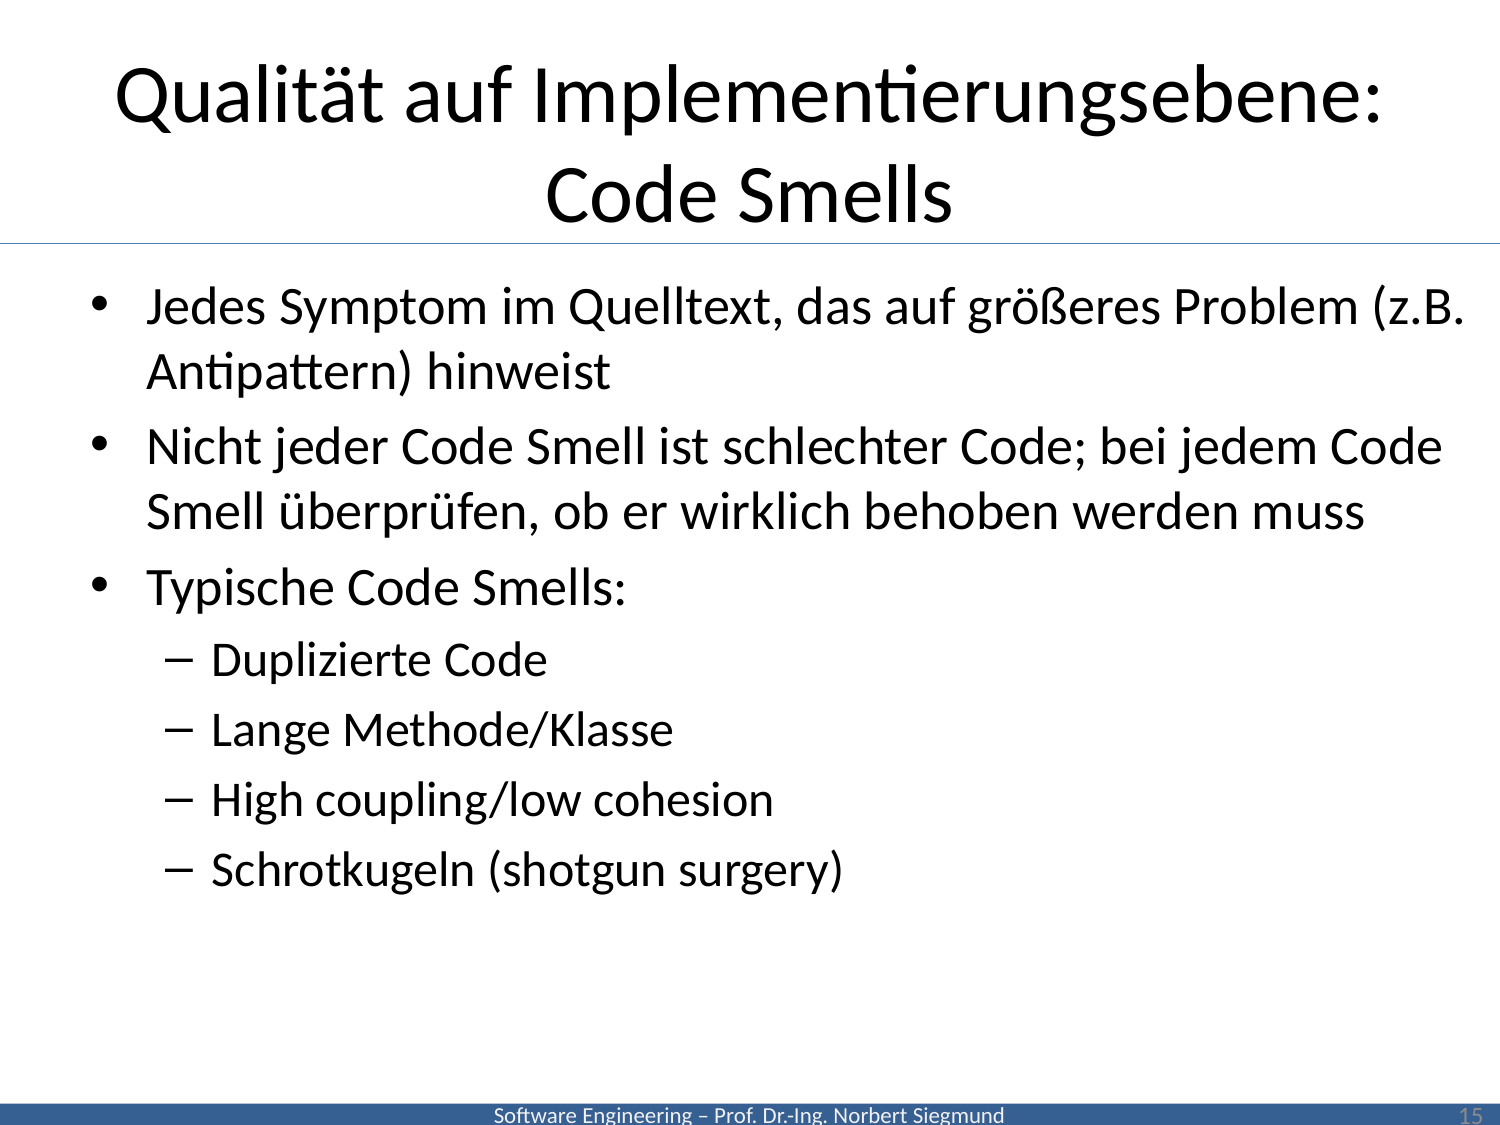

# Qualität auf Implementierungsebene: Code Smells
Jedes Symptom im Quelltext, das auf größeres Problem (z.B. Antipattern) hinweist
Nicht jeder Code Smell ist schlechter Code; bei jedem Code Smell überprüfen, ob er wirklich behoben werden muss
Typische Code Smells:
Duplizierte Code
Lange Methode/Klasse
High coupling/low cohesion
Schrotkugeln (shotgun surgery)

15